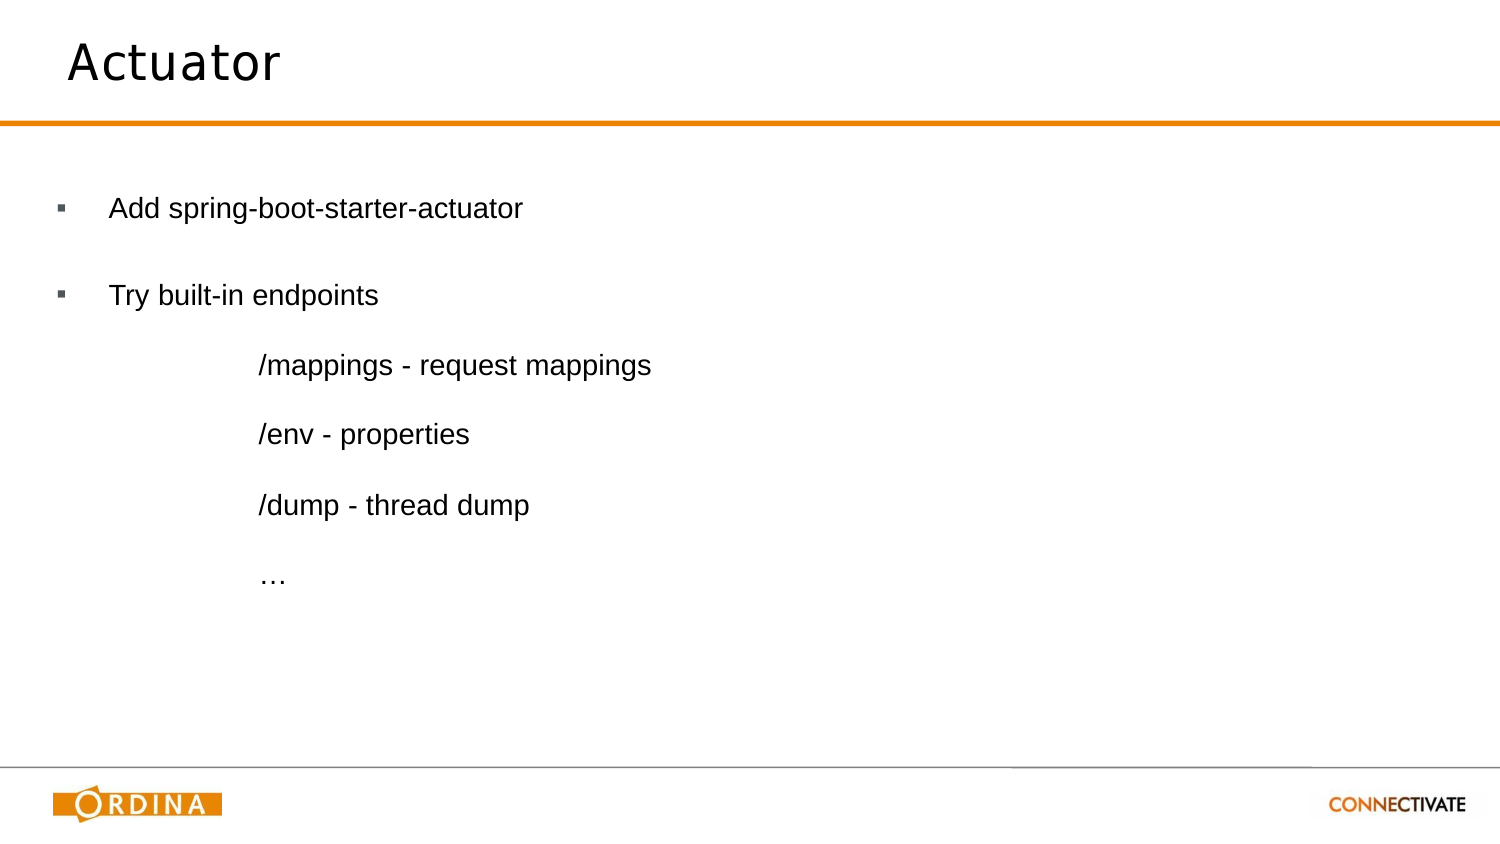

# Actuator
Add spring-boot-starter-actuator
Try built-in endpoints
	/mappings - request mappings
	/env - properties
	/dump - thread dump
	…